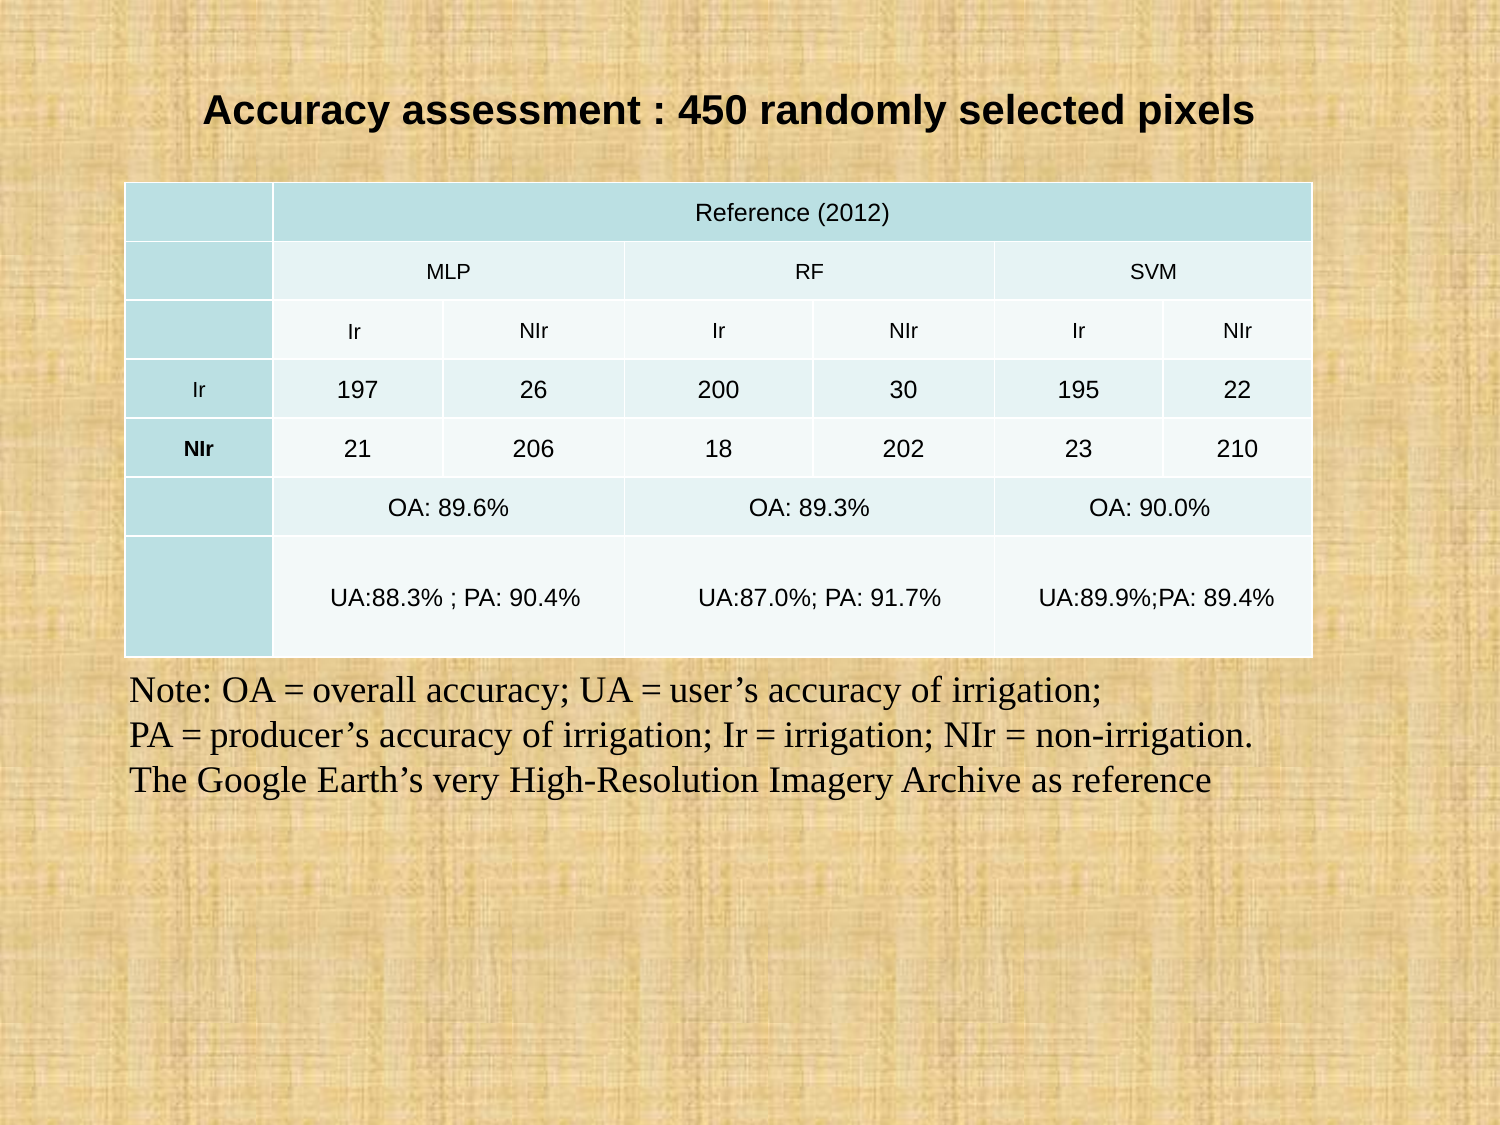

Accuracy assessment : 450 randomly selected pixels
|  | Reference (2012) |  |  |  |  |  |
| --- | --- | --- | --- | --- | --- | --- |
|  | MLP |  | RF |  | SVM |  |
|  | Ir | NIr | Ir | NIr | Ir | NIr |
| Ir | 197 | 26 | 200 | 30 | 195 | 22 |
| NIr | 21 | 206 | 18 | 202 | 23 | 210 |
|  | OA: 89.6% |  | OA: 89.3% |  | OA: 90.0% |  |
|  | UA:88.3% ; PA: 90.4% |  | UA:87.0%; PA: 91.7% |  | UA:89.9%;PA: 89.4% |  |
Note: OA = overall accuracy; UA = user’s accuracy of irrigation;
PA = producer’s accuracy of irrigation; Ir = irrigation; NIr = non-irrigation.
The Google Earth’s very High-Resolution Imagery Archive as reference